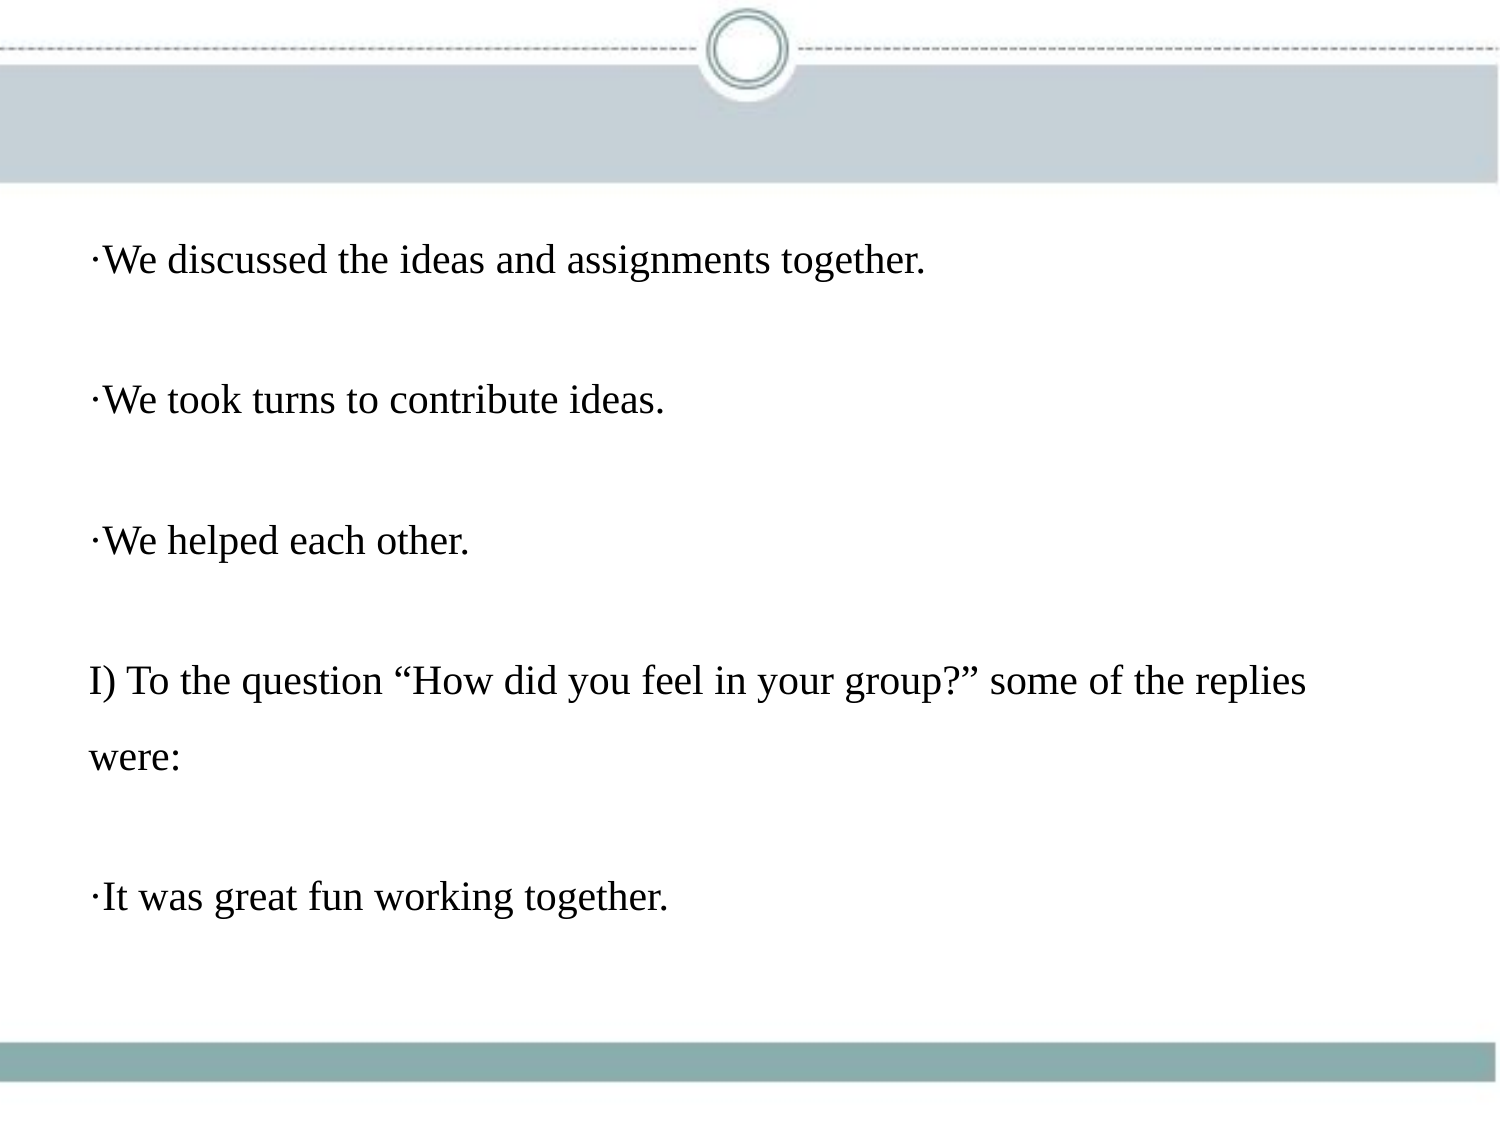

·We discussed the ideas and assignments together.
·We took turns to contribute ideas.
·We helped each other.
I) To the question “How did you feel in your group?” some of the replies
were:
·It was great fun working together.